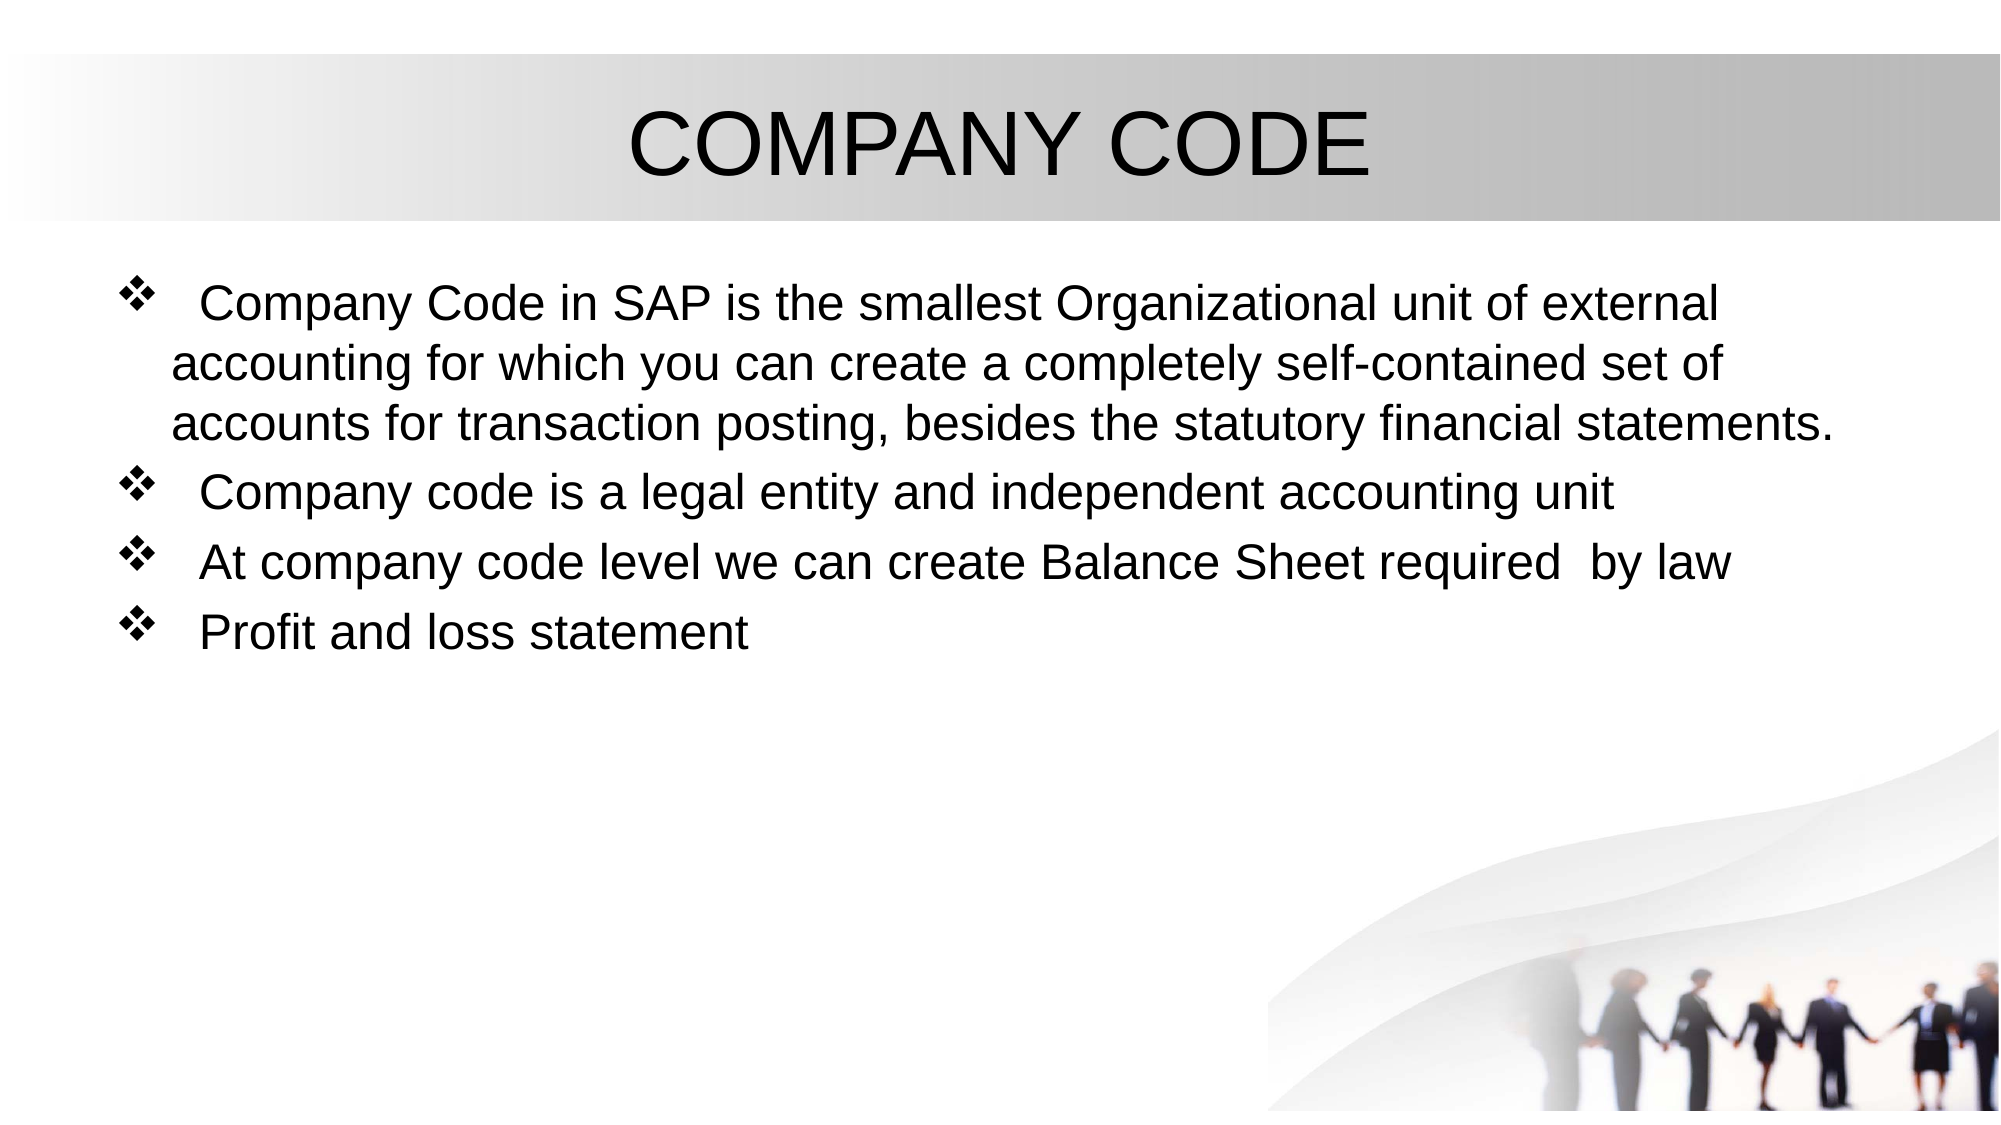

# COMPANY CODE
  Company Code in SAP is the smallest Organizational unit of external    accounting for which you can create a completely self-contained set of accounts for transaction posting, besides the statutory financial statements.
  Company code is a legal entity and independent accounting unit
  At company code level we can create Balance Sheet required  by law
  Profit and loss statement